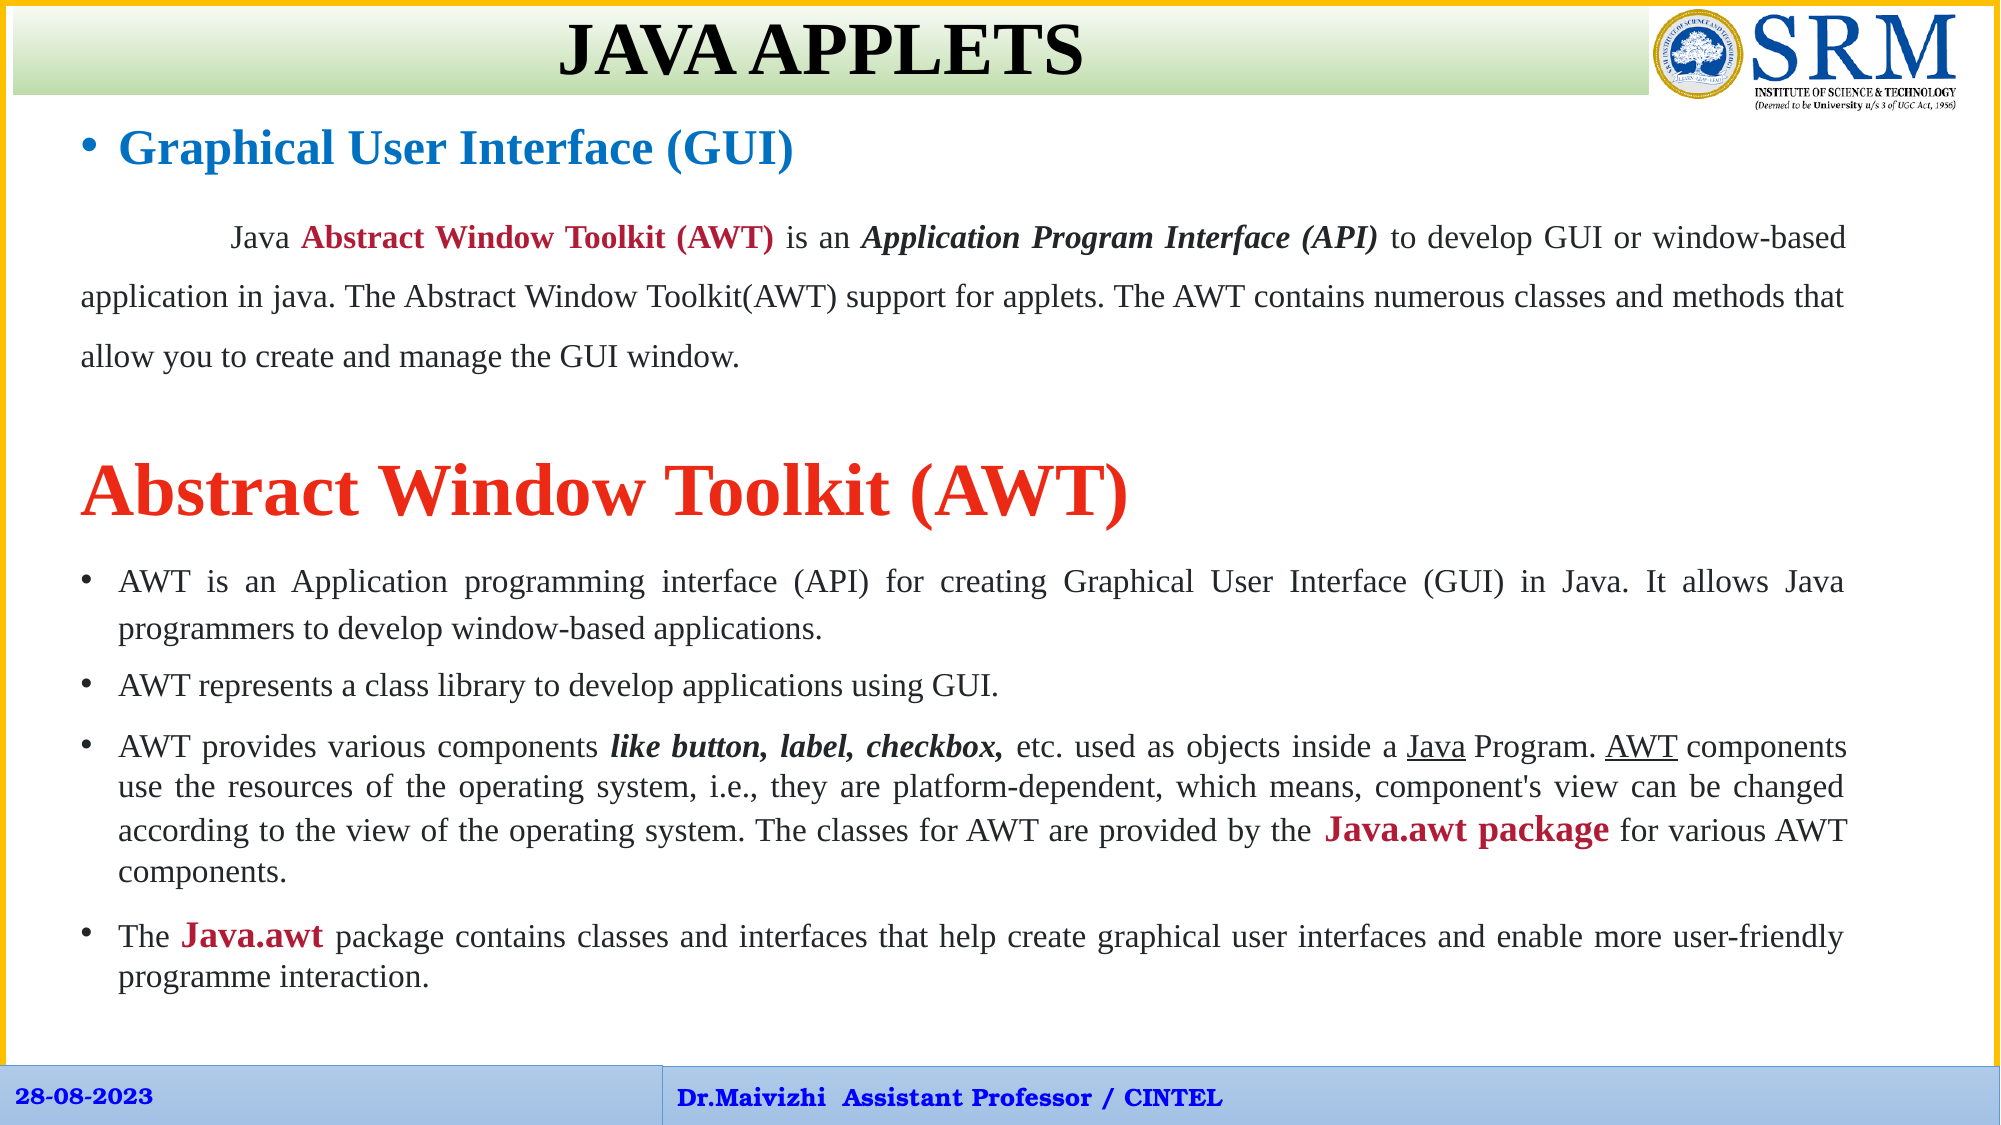

# JAVA APPLETS
Graphical User Interface (GUI)
	Java Abstract Window Toolkit (AWT) is an Application Program Interface (API) to develop GUI or window-based application in java. The Abstract Window Toolkit(AWT) support for applets. The AWT contains numerous classes and methods that allow you to create and manage the GUI window.
Abstract Window Toolkit (AWT)
AWT is an Application programming interface (API) for creating Graphical User Interface (GUI) in Java. It allows Java programmers to develop window-based applications.
AWT represents a class library to develop applications using GUI.
AWT provides various components like button, label, checkbox, etc. used as objects inside a Java Program. AWT components use the resources of the operating system, i.e., they are platform-dependent, which means, component's view can be changed according to the view of the operating system. The classes for AWT are provided by the Java.awt package for various AWT components.
The Java.awt package contains classes and interfaces that help create graphical user interfaces and enable more user-friendly programme interaction.

APP Faculties - CINTEL
28-08-2023
46
28-08-2023
Dr.Maivizhi  Assistant Professor / CINTEL